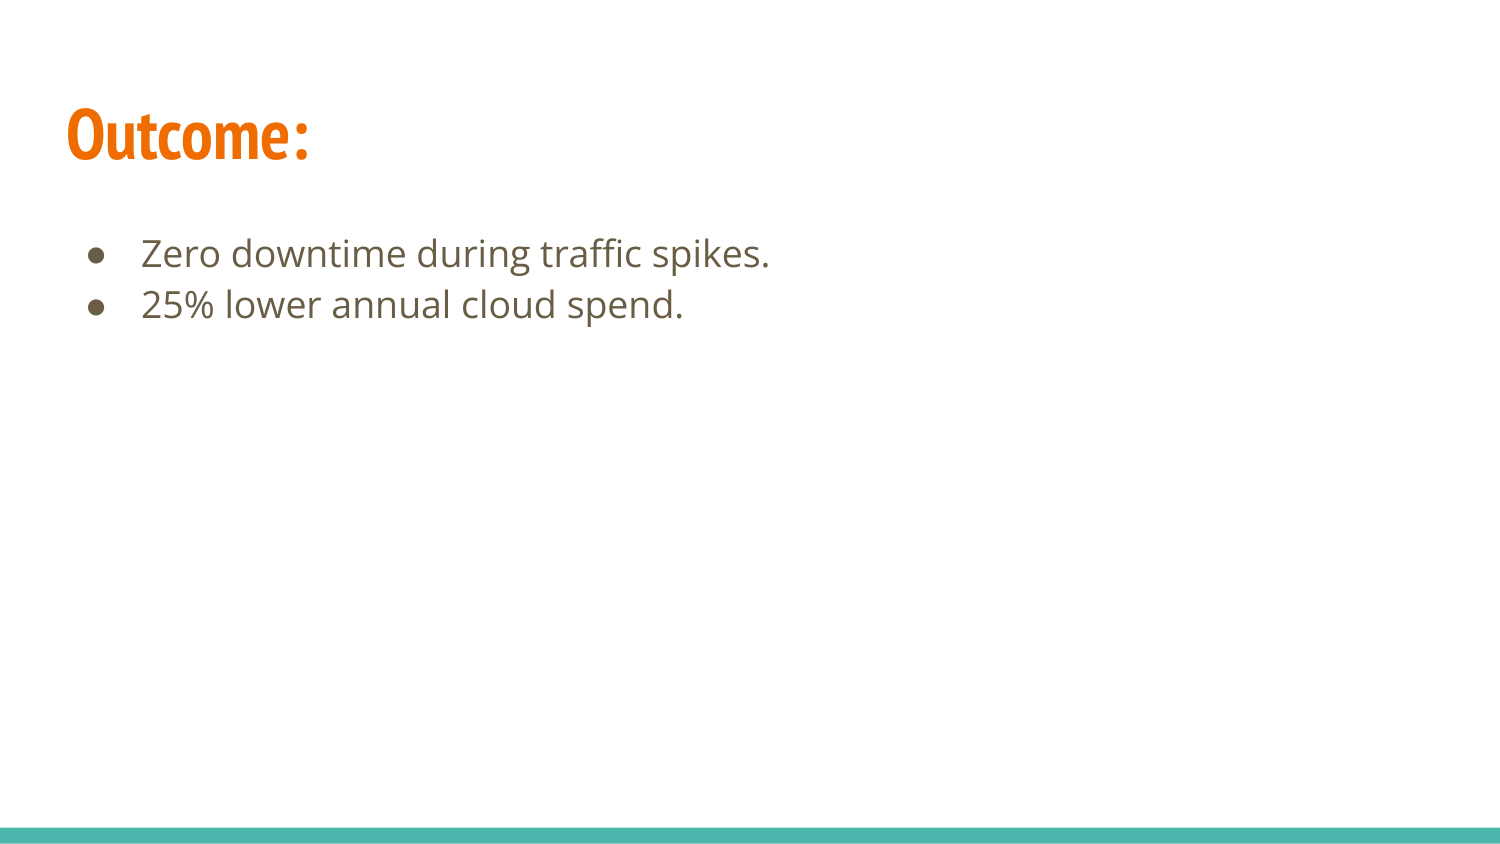

# Outcome:

Zero downtime during traffic spikes.
25% lower annual cloud spend.